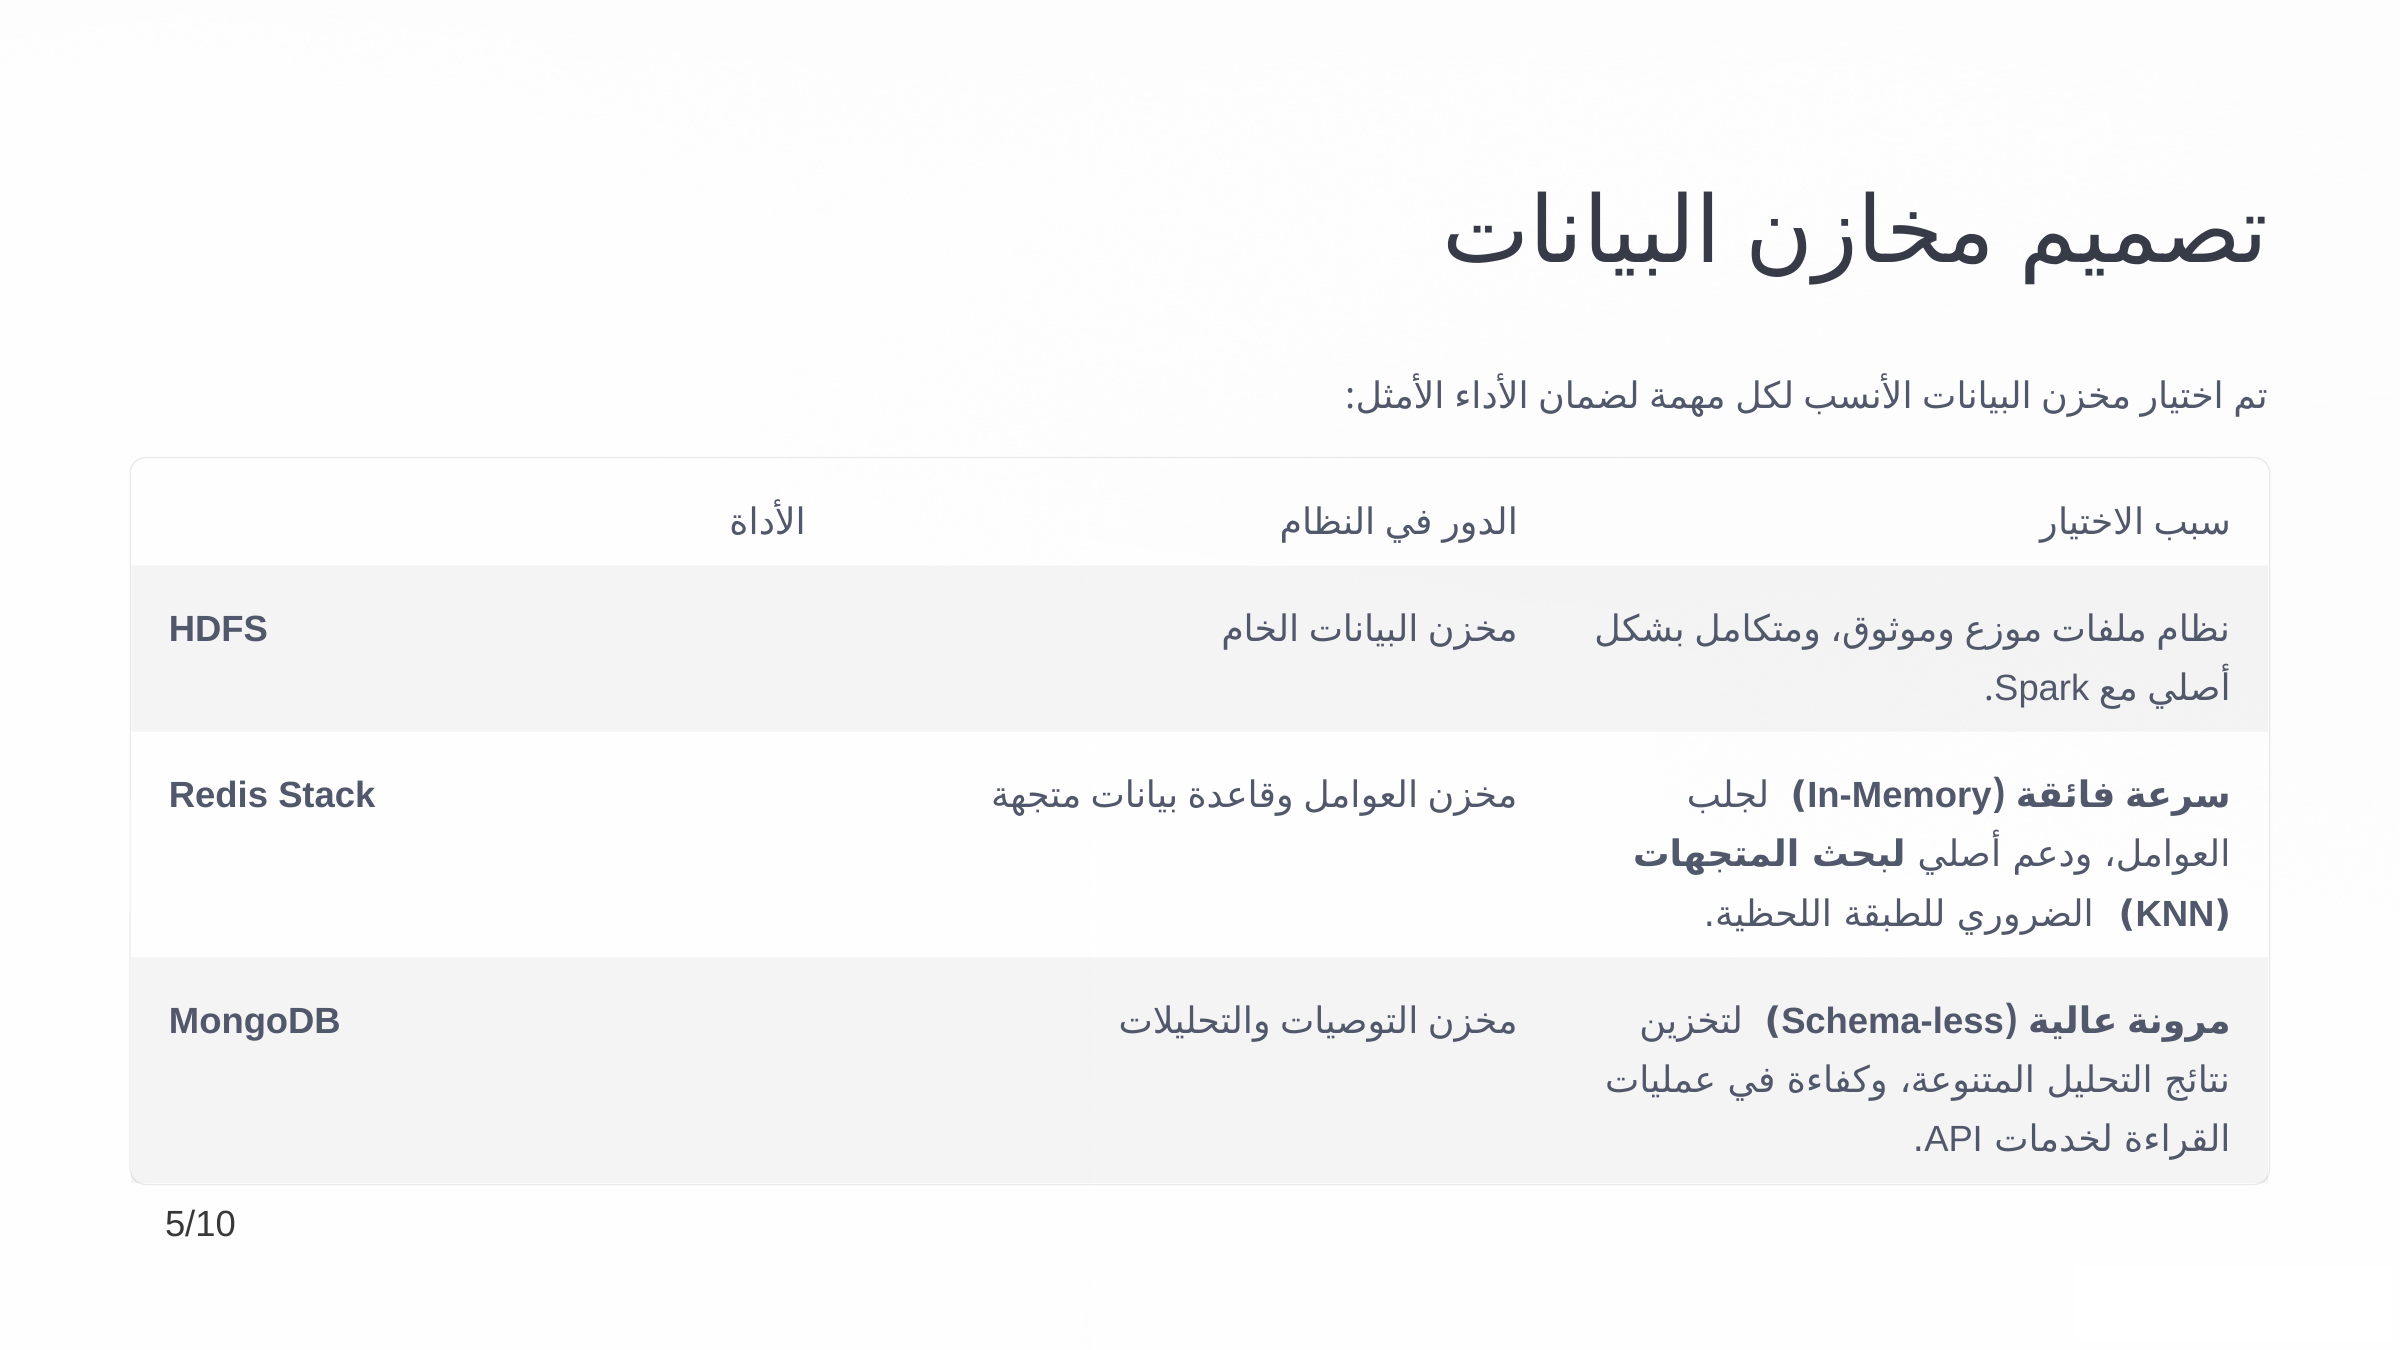

تصميم مخازن البيانات
تم اختيار مخزن البيانات الأنسب لكل مهمة لضمان الأداء الأمثل:

الأداة
الدور في النظام
سبب الاختيار

HDFS
مخزن البيانات الخام
نظام ملفات موزع وموثوق، ومتكامل بشكل أصلي مع Spark.

Redis Stack
مخزن العوامل وقاعدة بيانات متجهة
سرعة فائقة (In-Memory)  لجلب العوامل، ودعم أصلي لبحث المتجهات (KNN)  الضروري للطبقة اللحظية.

MongoDB
مخزن التوصيات والتحليلات
مرونة عالية (Schema-less)  لتخزين نتائج التحليل المتنوعة، وكفاءة في عمليات القراءة لخدمات API.
5/10